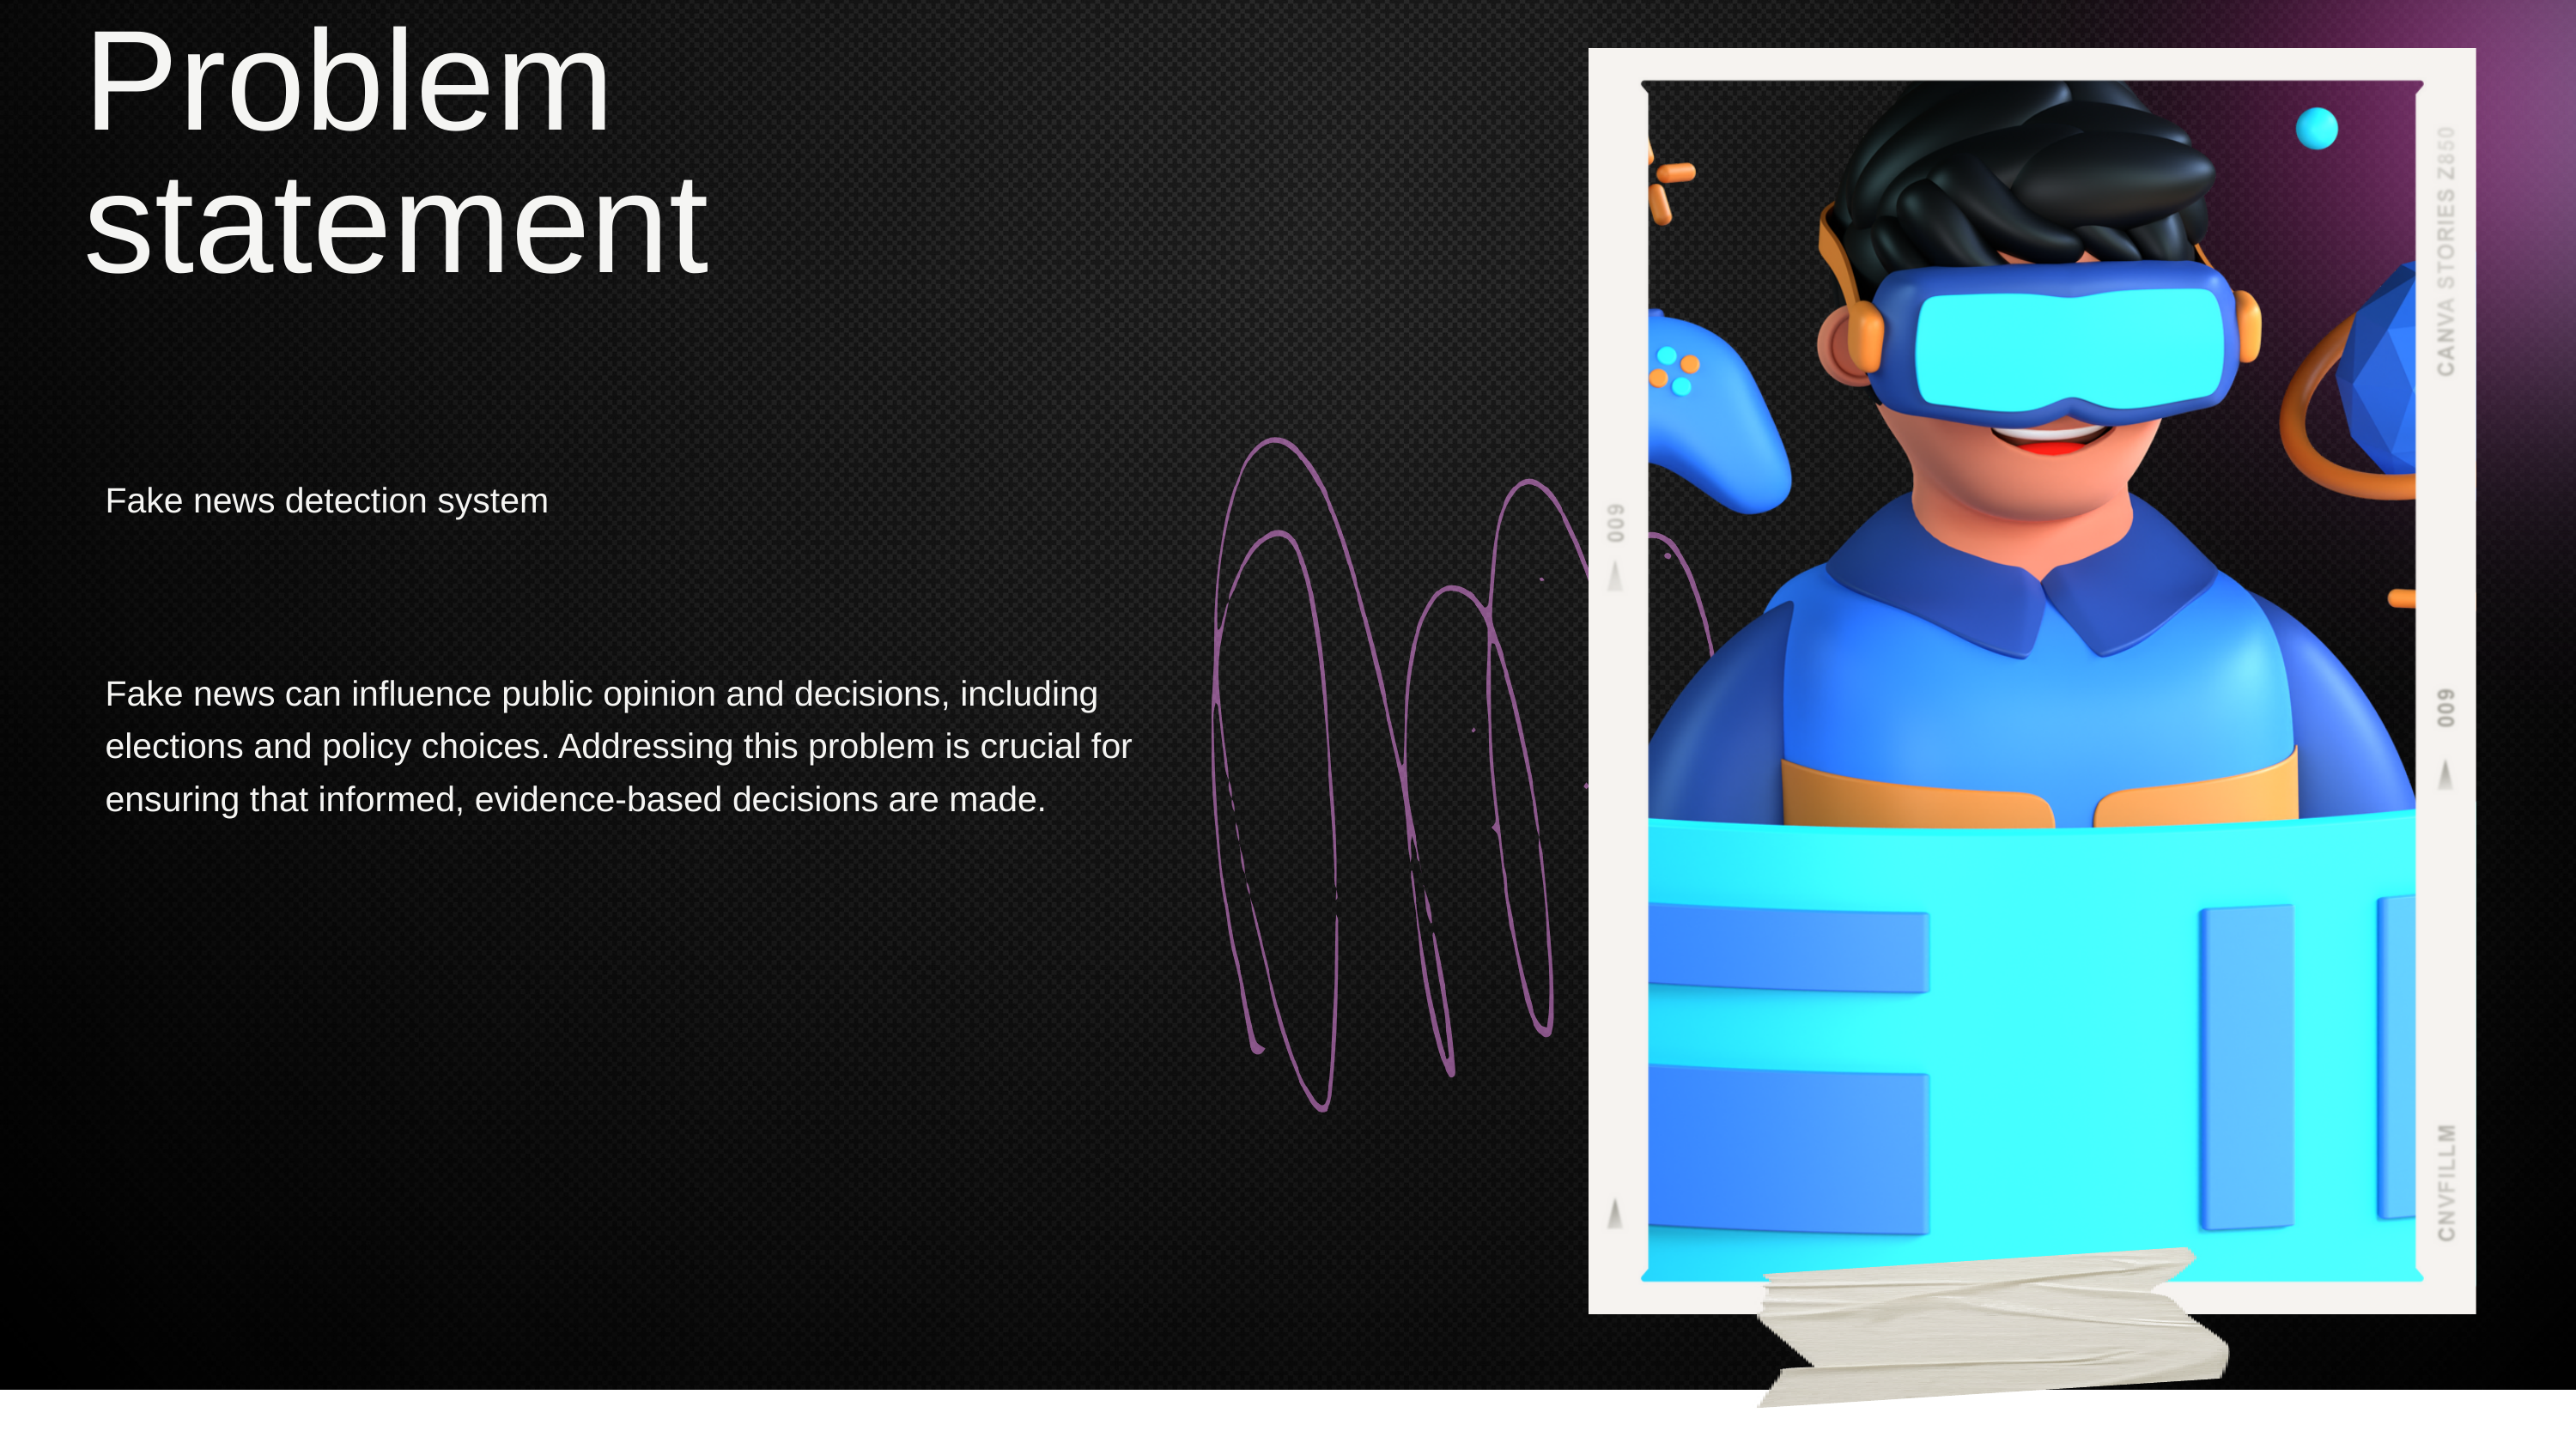

Problem statement

Fake news detection system
Fake news can influence public opinion and decisions, including elections and policy choices. Addressing this problem is crucial for ensuring that informed, evidence-based decisions are made.